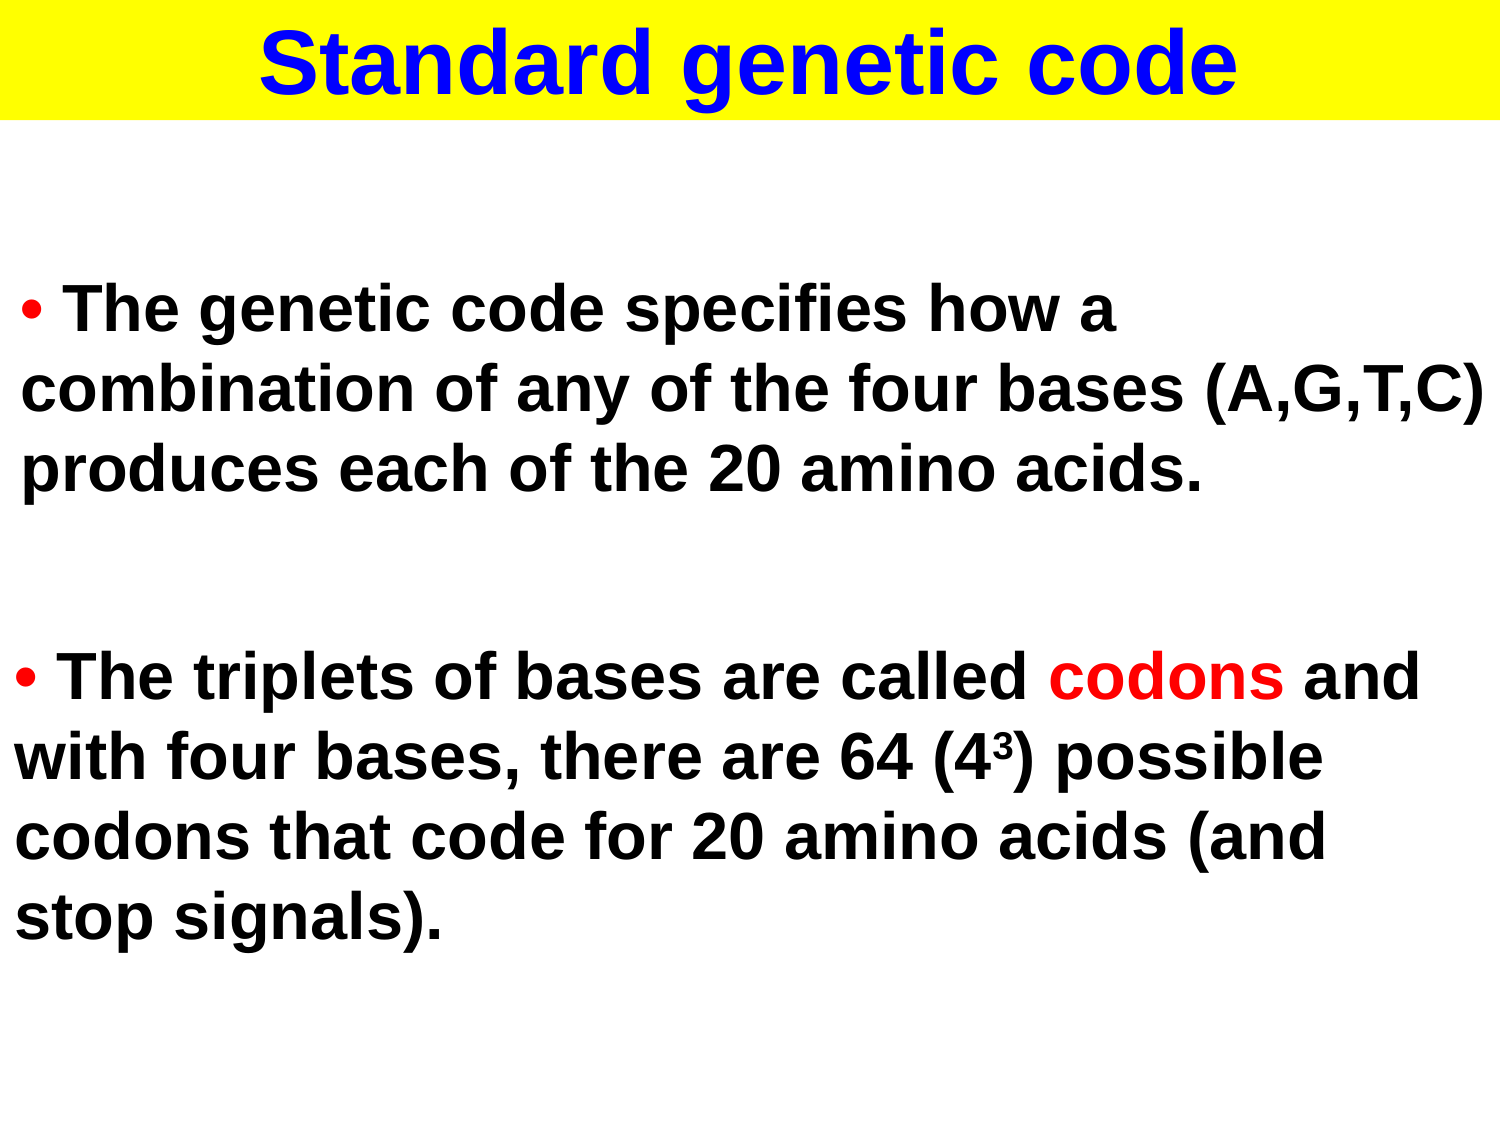

Standard genetic code
• The genetic code specifies how a combination of any of the four bases (A,G,T,C) produces each of the 20 amino acids.
• The triplets of bases are called codons and with four bases, there are 64 (43) possible codons that code for 20 amino acids (and stop signals).